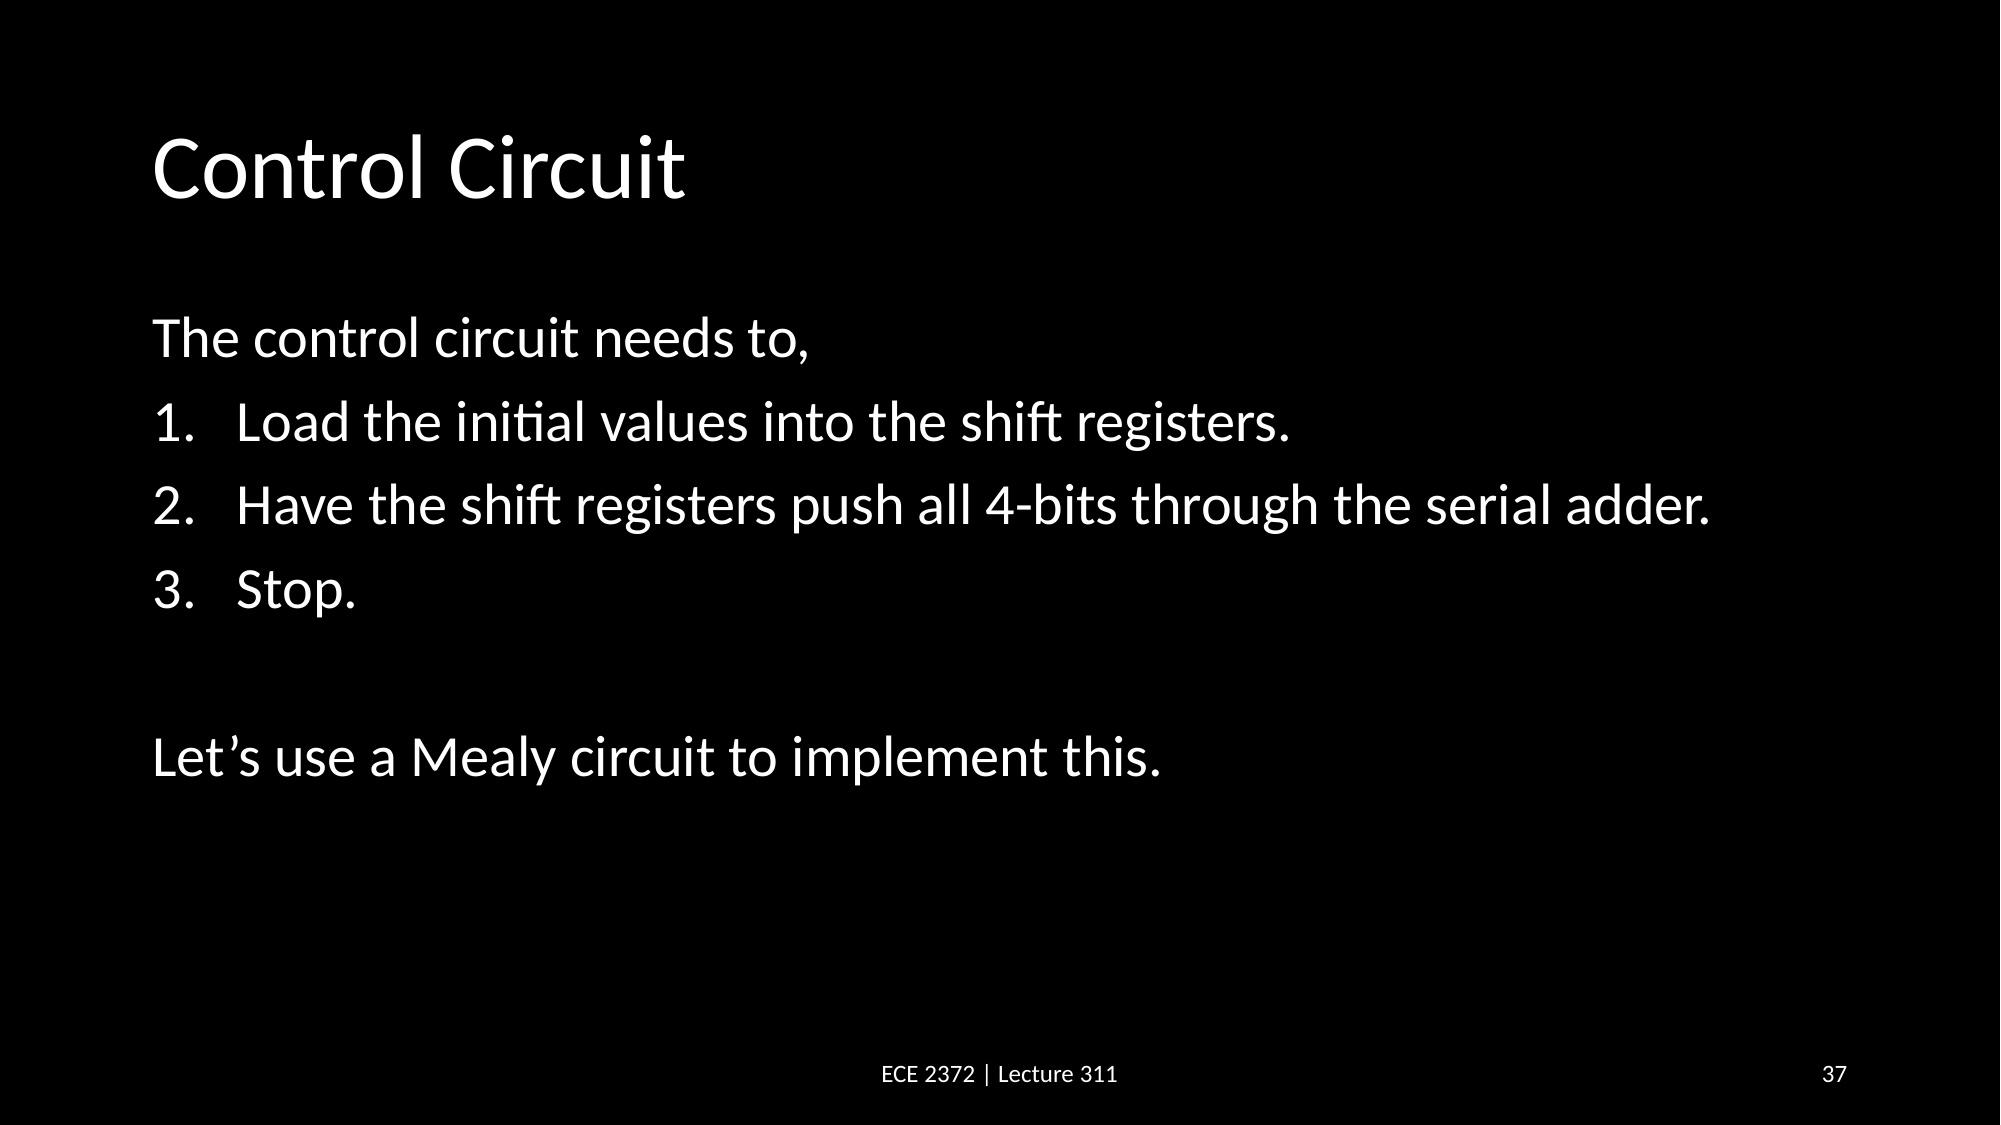

# Control Circuit
The control circuit needs to,
Load the initial values into the shift registers.
Have the shift registers push all 4-bits through the serial adder.
Stop.

Let’s use a Mealy circuit to implement this.
ECE 2372 | Lecture 311
37